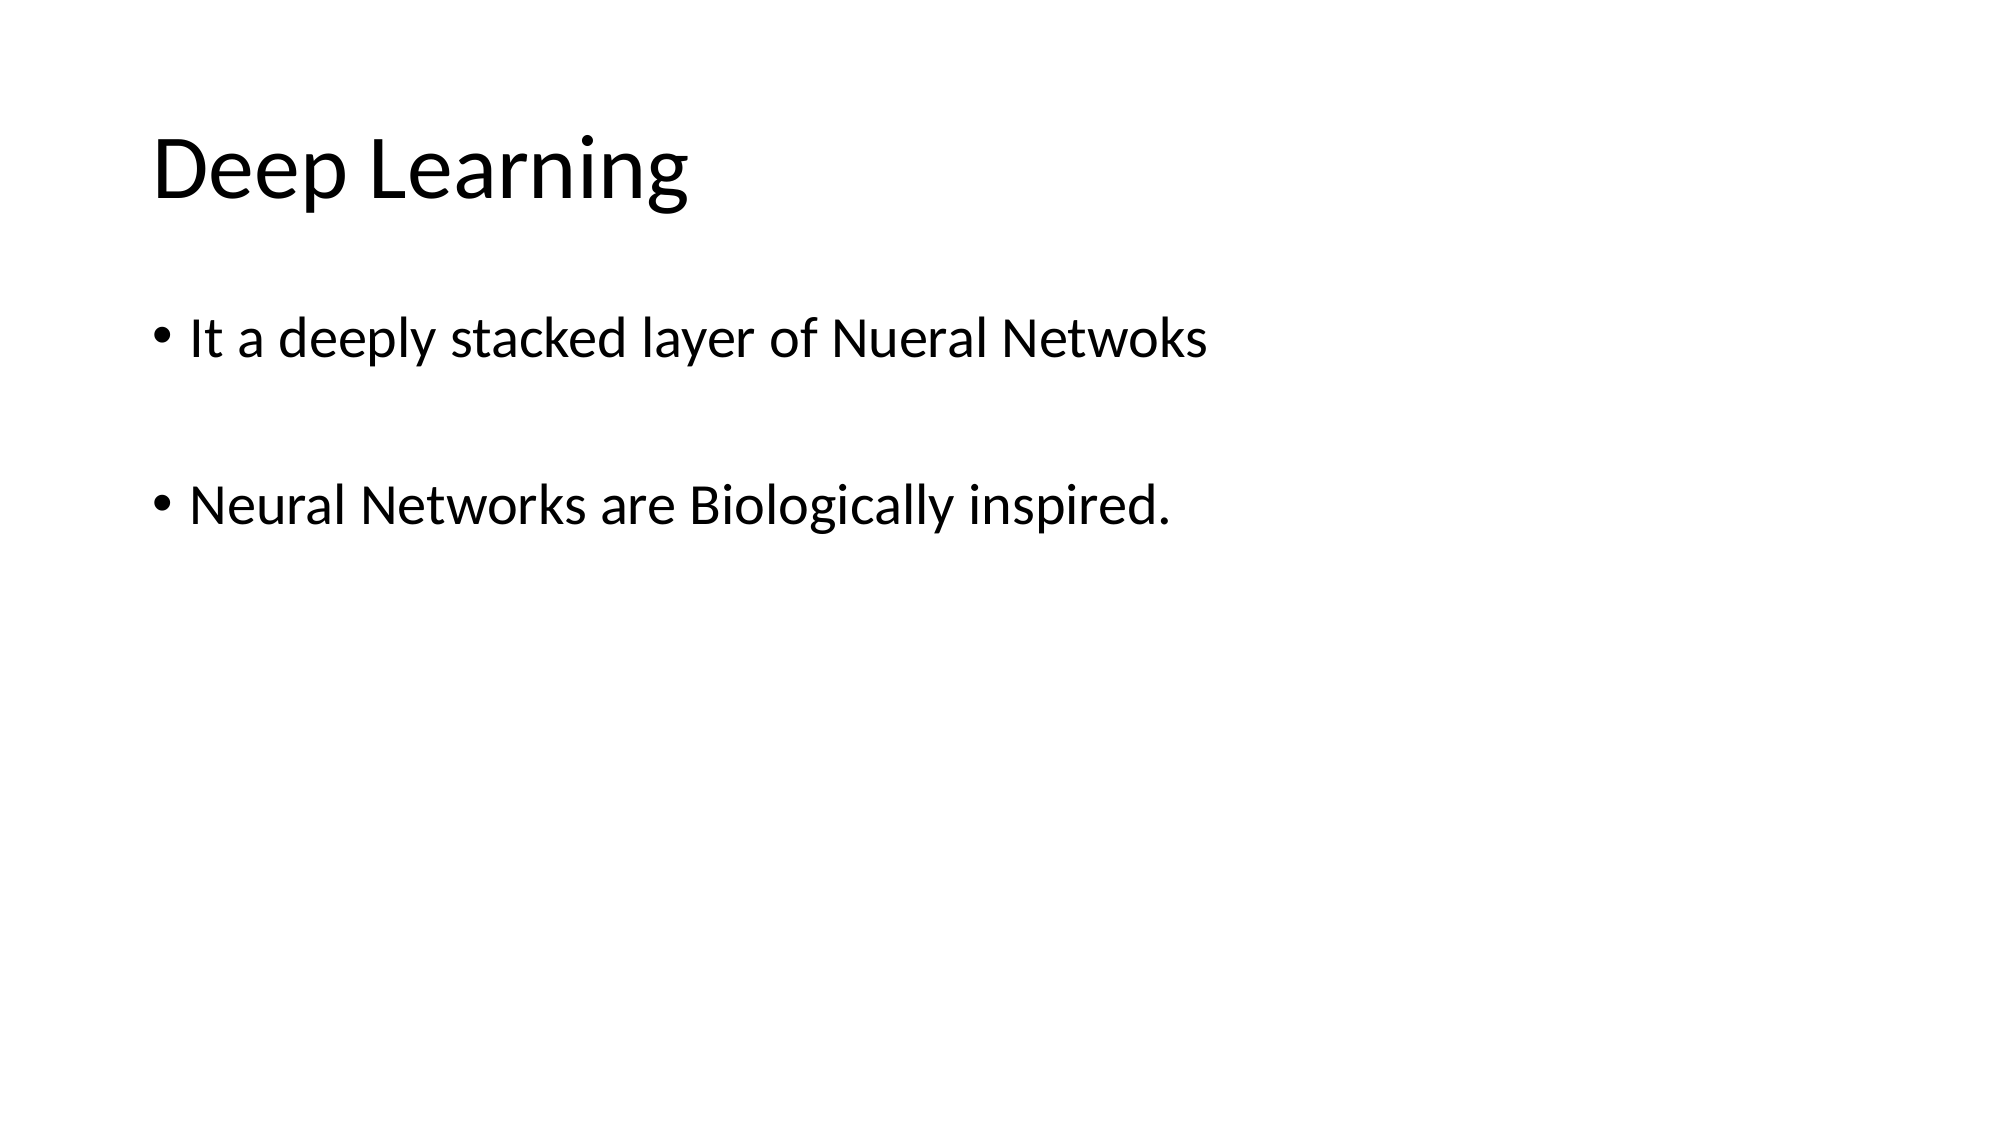

# Deep Learning
It a deeply stacked layer of Nueral Netwoks

Neural Networks are Biologically inspired.